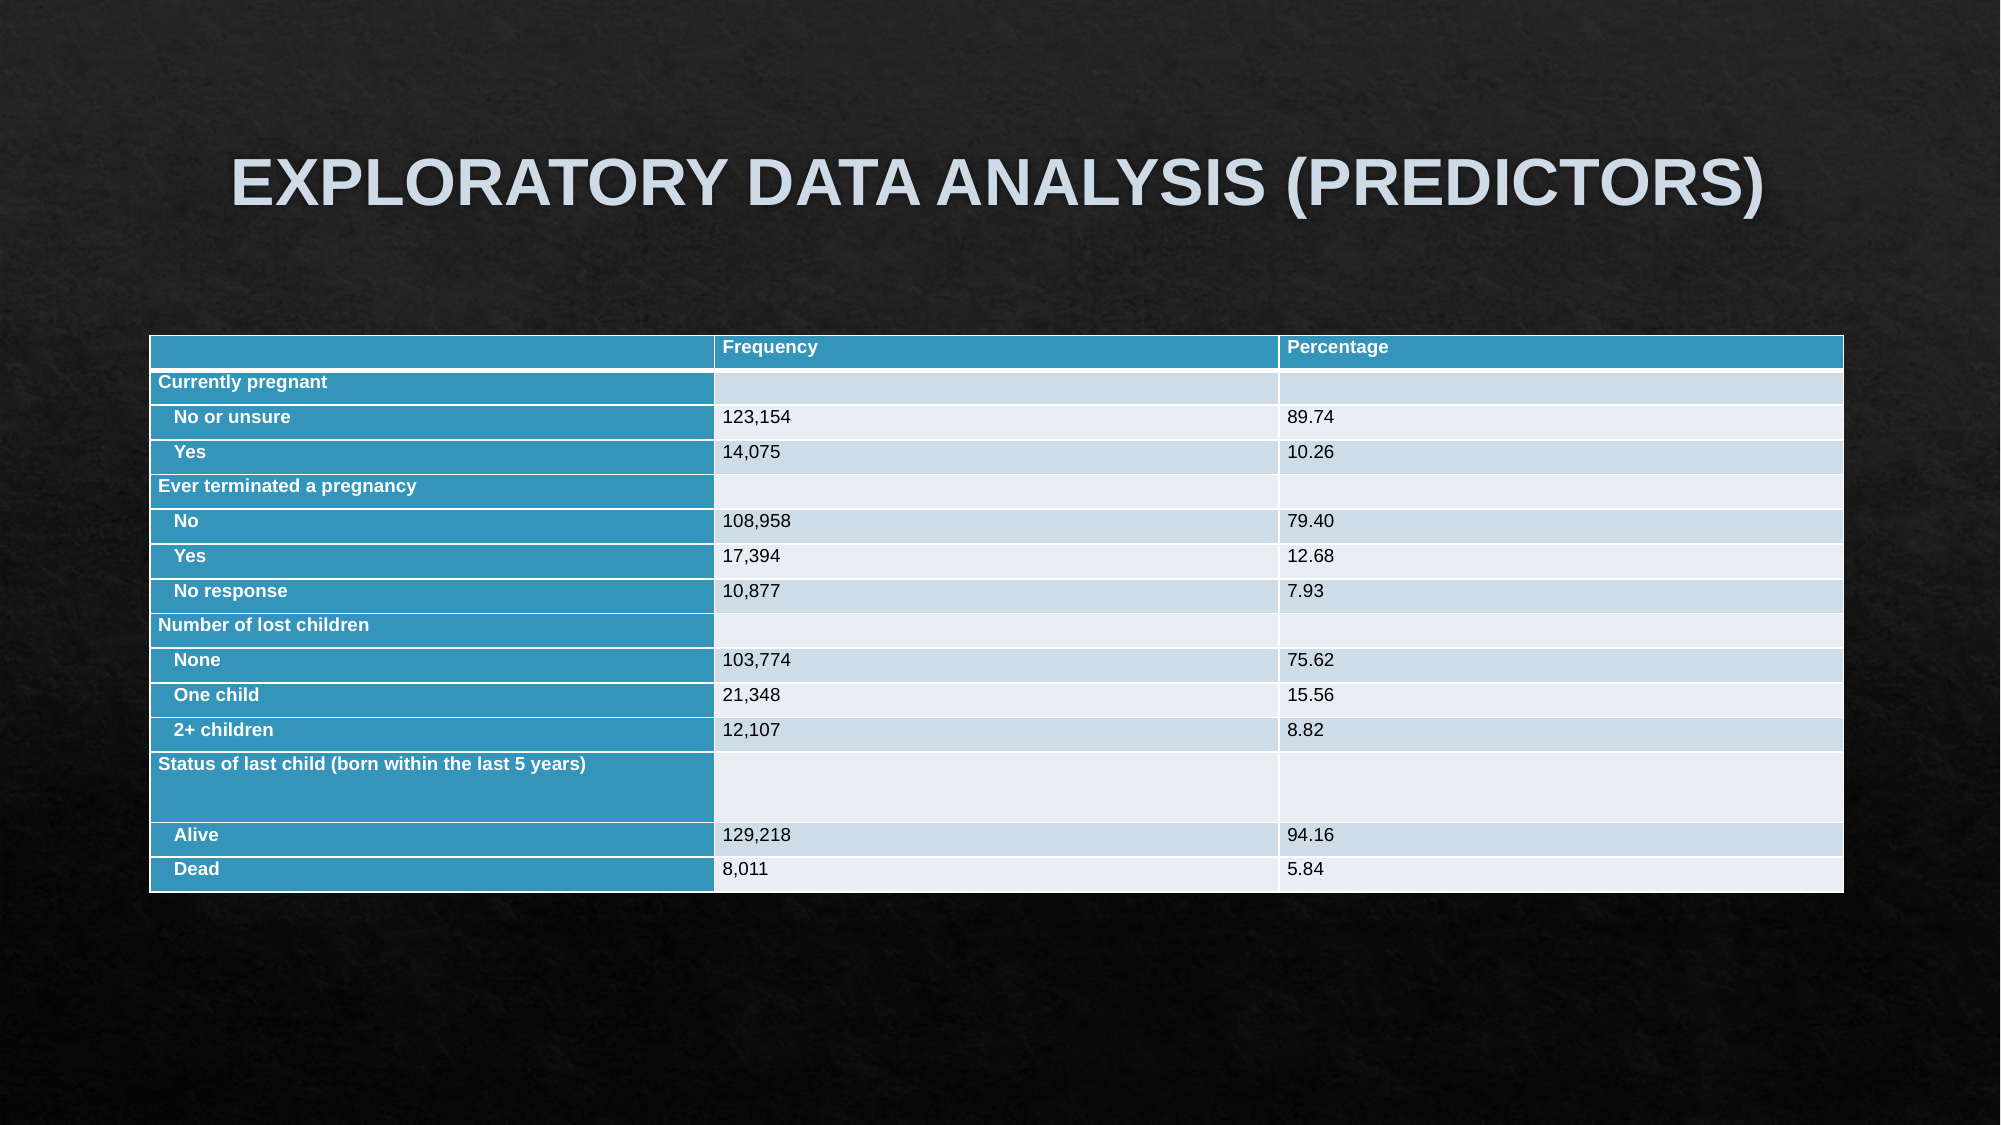

# EXPLORATORY DATA ANALYSIS (PREDICTORS)
|  | Frequency | Percentage |
| --- | --- | --- |
| Currently pregnant |  |  |
| No or unsure | 123,154 | 89.74 |
| Yes | 14,075 | 10.26 |
| Ever terminated a pregnancy |  |  |
| No | 108,958 | 79.40 |
| Yes | 17,394 | 12.68 |
| No response | 10,877 | 7.93 |
| Number of lost children |  |  |
| None | 103,774 | 75.62 |
| One child | 21,348 | 15.56 |
| 2+ children | 12,107 | 8.82 |
| Status of last child (born within the last 5 years) |  |  |
| Alive | 129,218 | 94.16 |
| Dead | 8,011 | 5.84 |